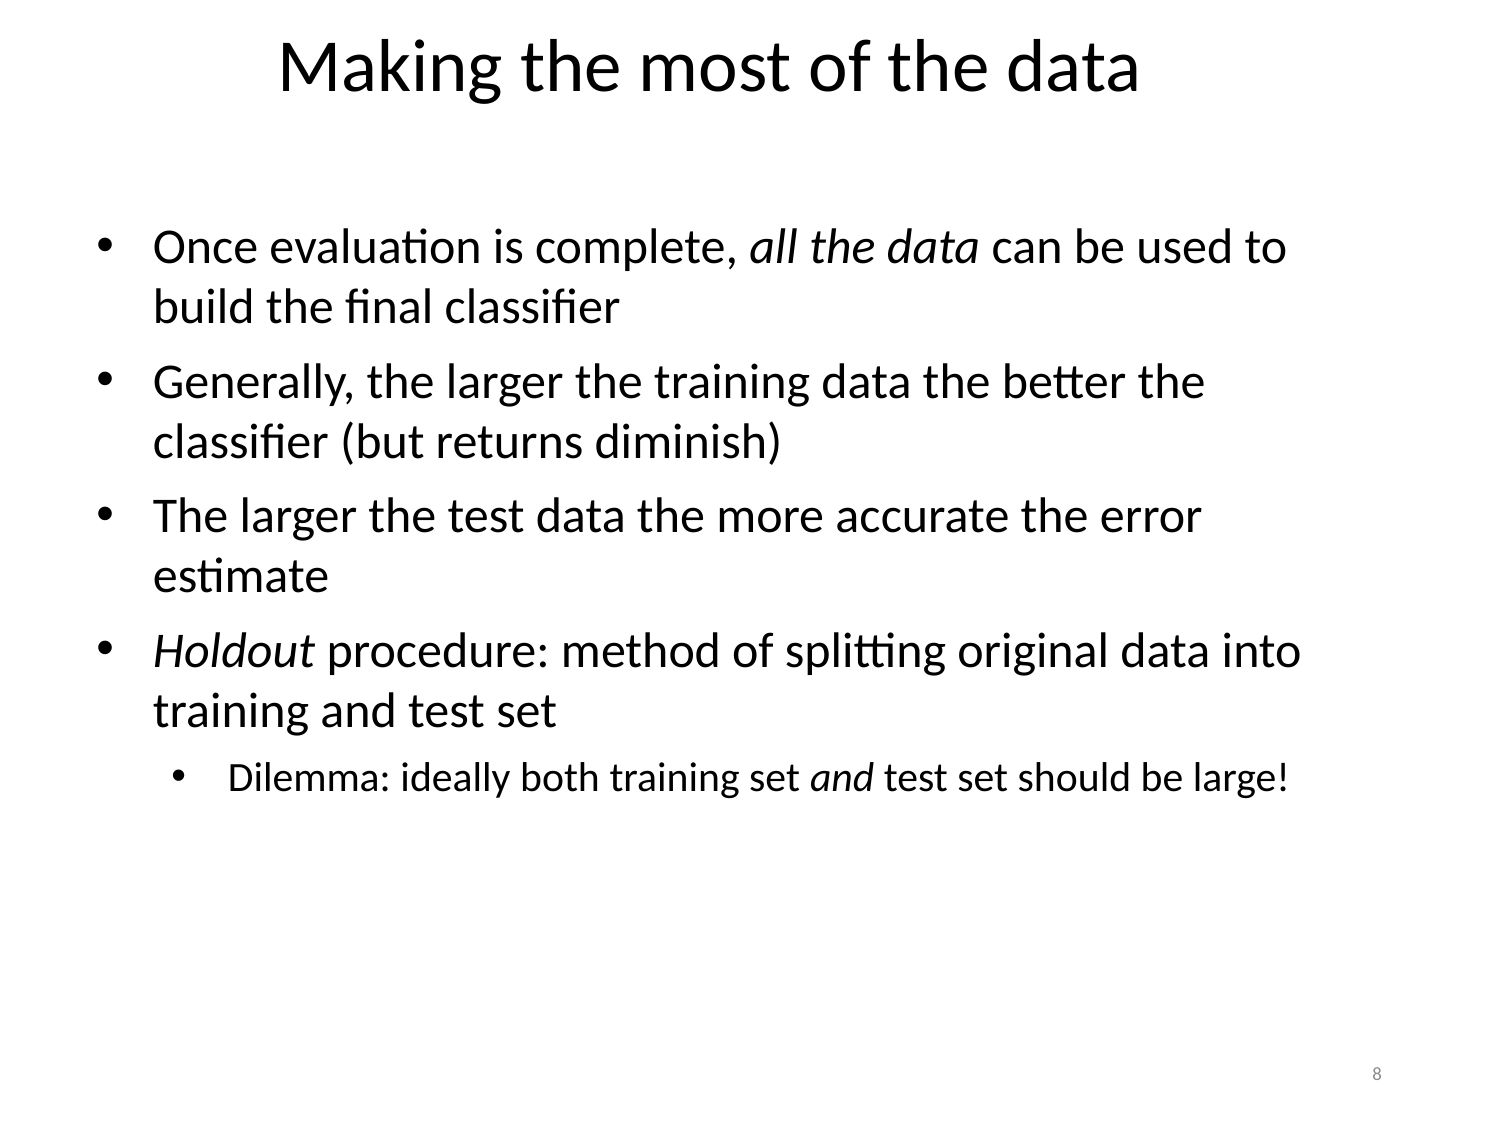

Making the most of the data
Once evaluation is complete, all the data can be used to build the final classifier
Generally, the larger the training data the better the classifier (but returns diminish)
The larger the test data the more accurate the error estimate
Holdout procedure: method of splitting original data into training and test set
Dilemma: ideally both training set and test set should be large!
8